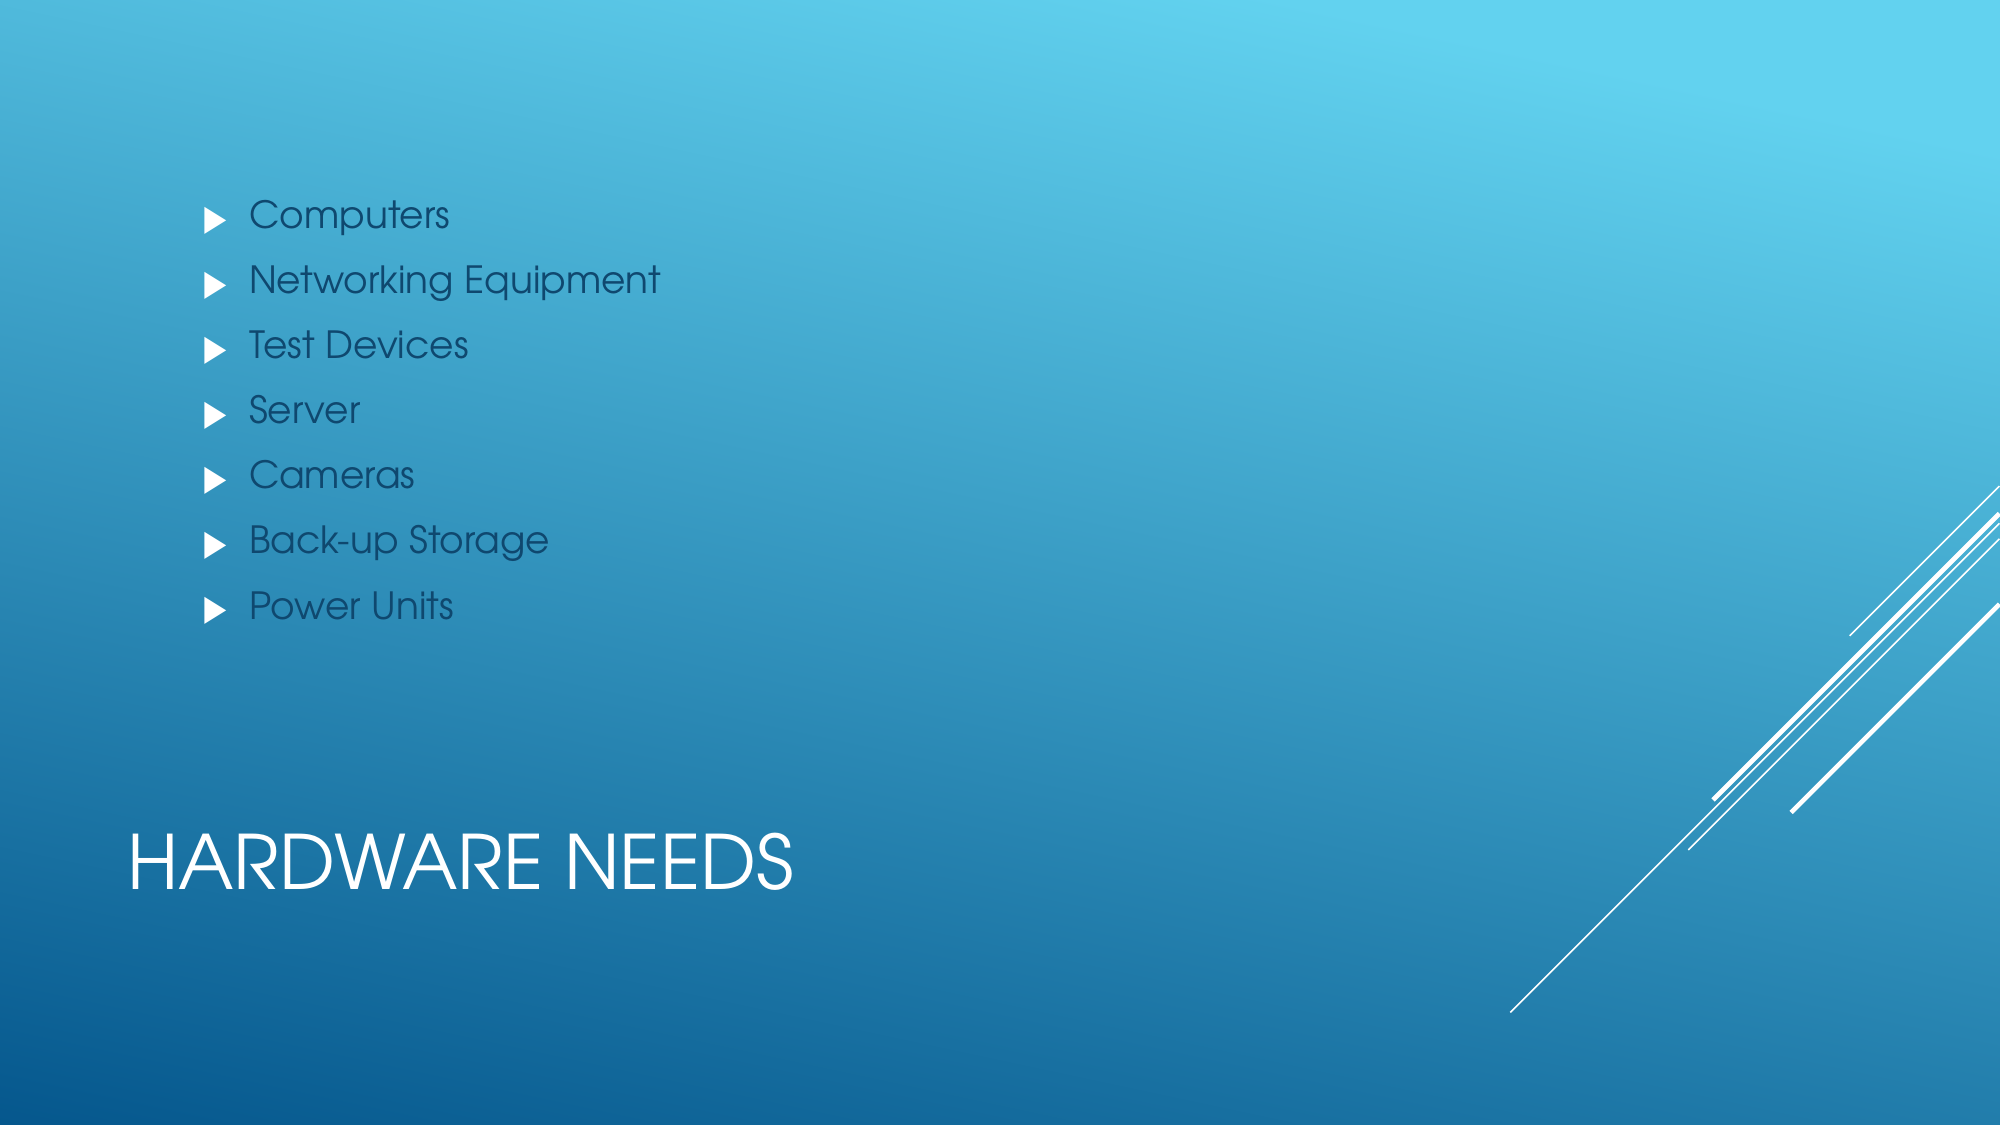

Computers
Networking Equipment
Test Devices
Server
Cameras
Back-up Storage
Power Units
# HARDWARE NEEDS